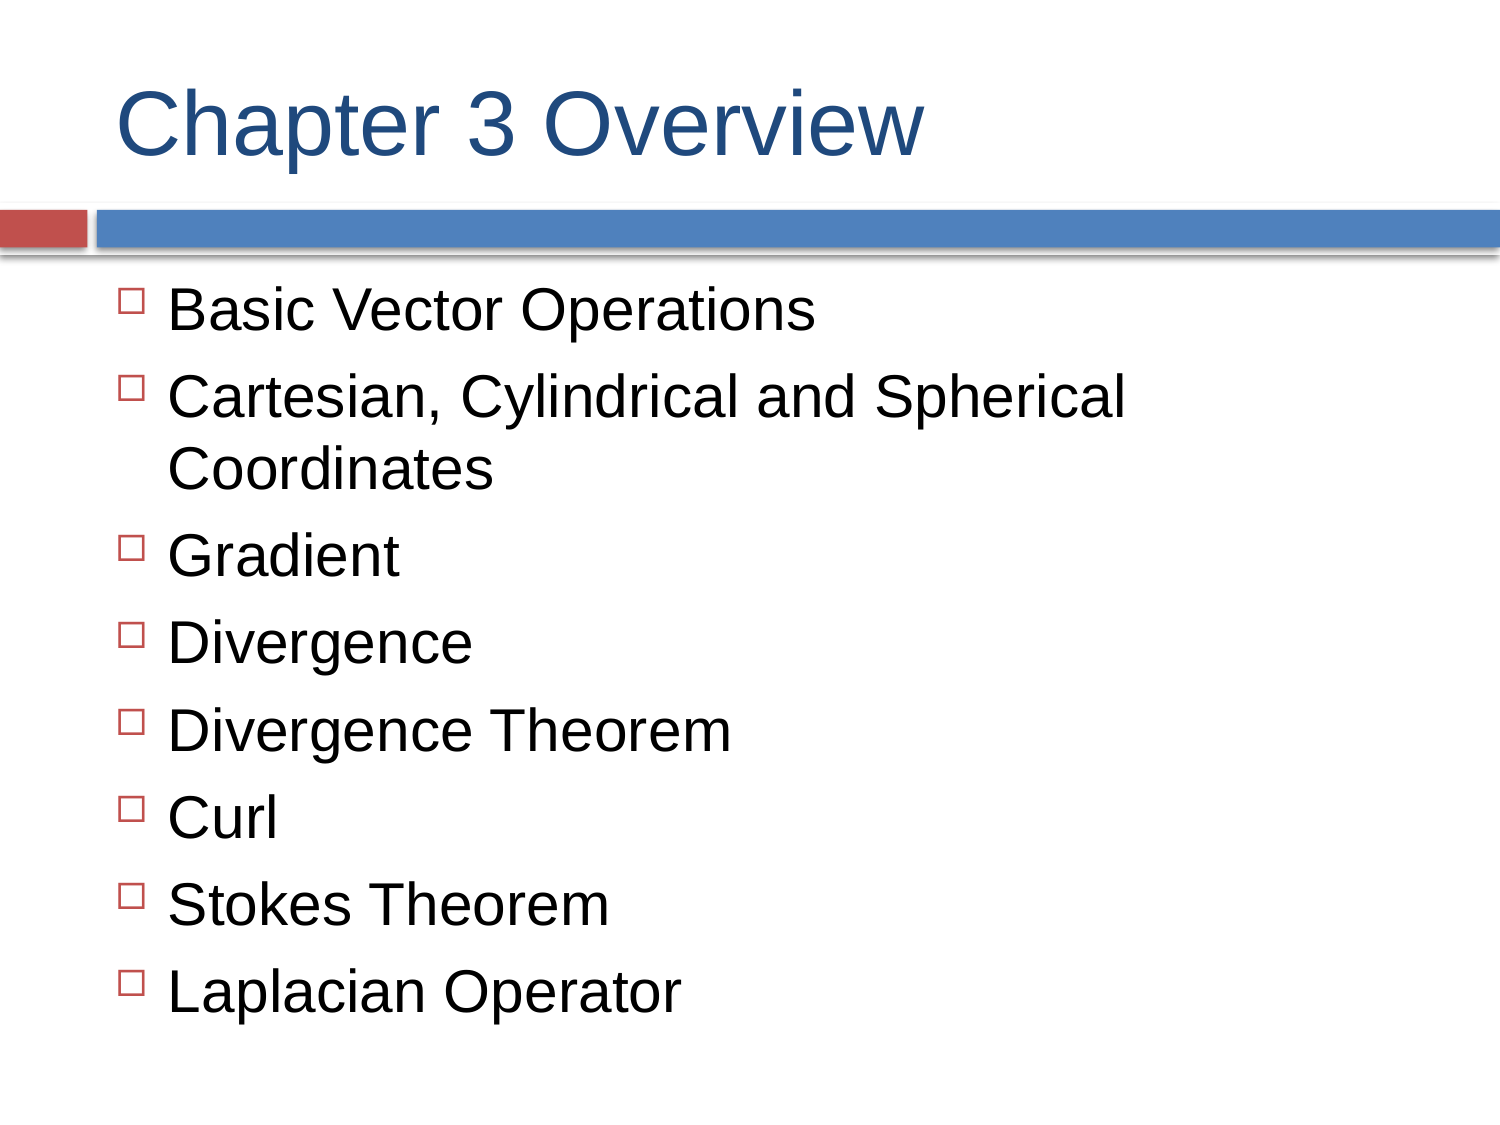

# Chapter 3 Overview
Basic Vector Operations
Cartesian, Cylindrical and Spherical Coordinates
Gradient
Divergence
Divergence Theorem
Curl
Stokes Theorem
Laplacian Operator